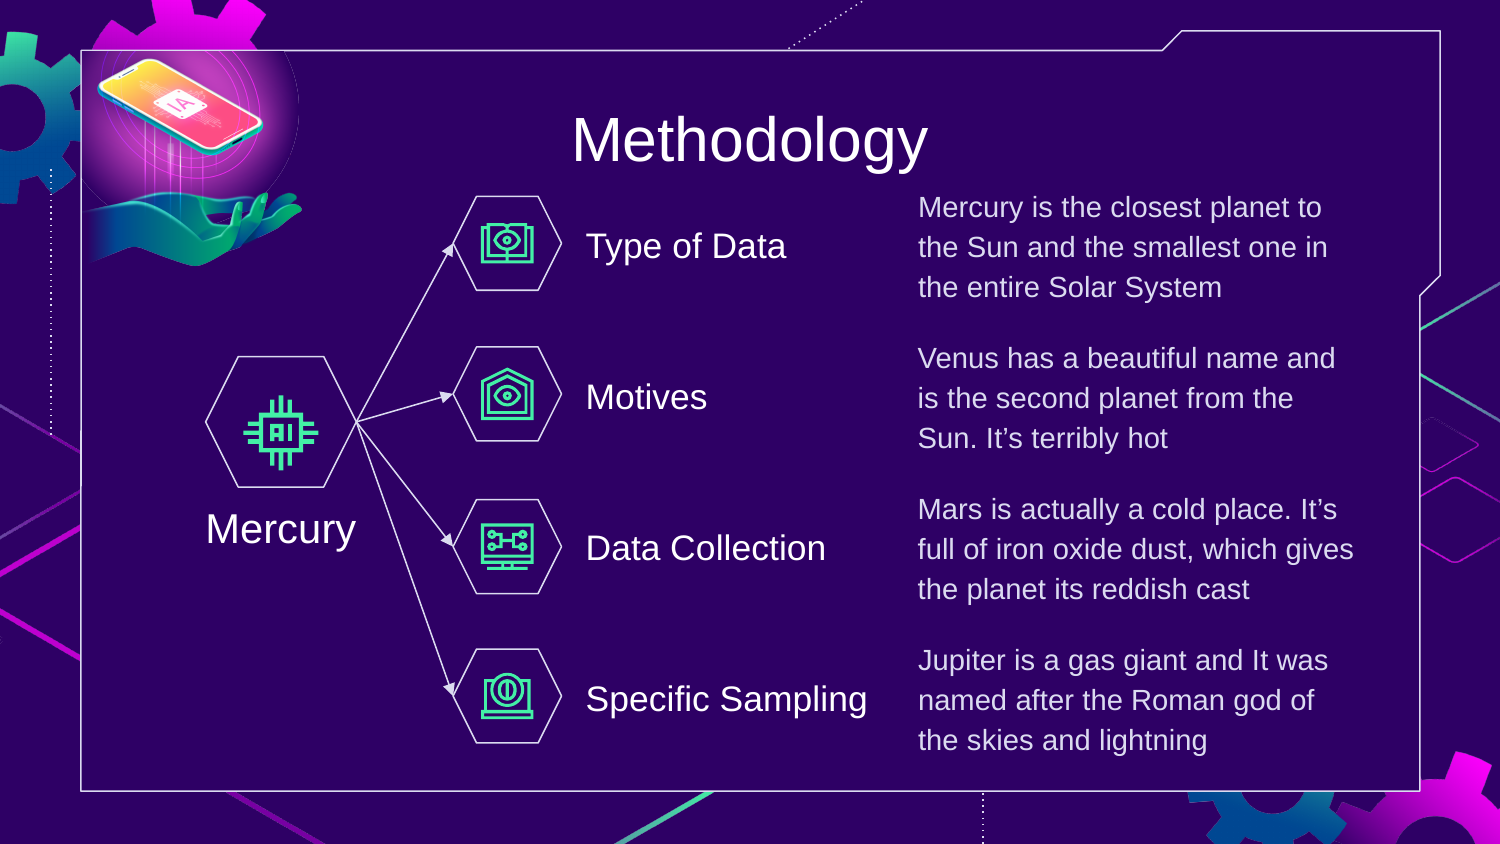

# Methodology
Mercury is the closest planet to the Sun and the smallest one in the entire Solar System

Type of Data

Venus has a beautiful name and is the second planet from the Sun. It’s terribly hot

Motives

Mars is actually a cold place. It’s full of iron oxide dust, which gives the planet its reddish cast
Mercury

Data Collection

Jupiter is a gas giant and It was named after the Roman god of the skies and lightning

Specific Sampling